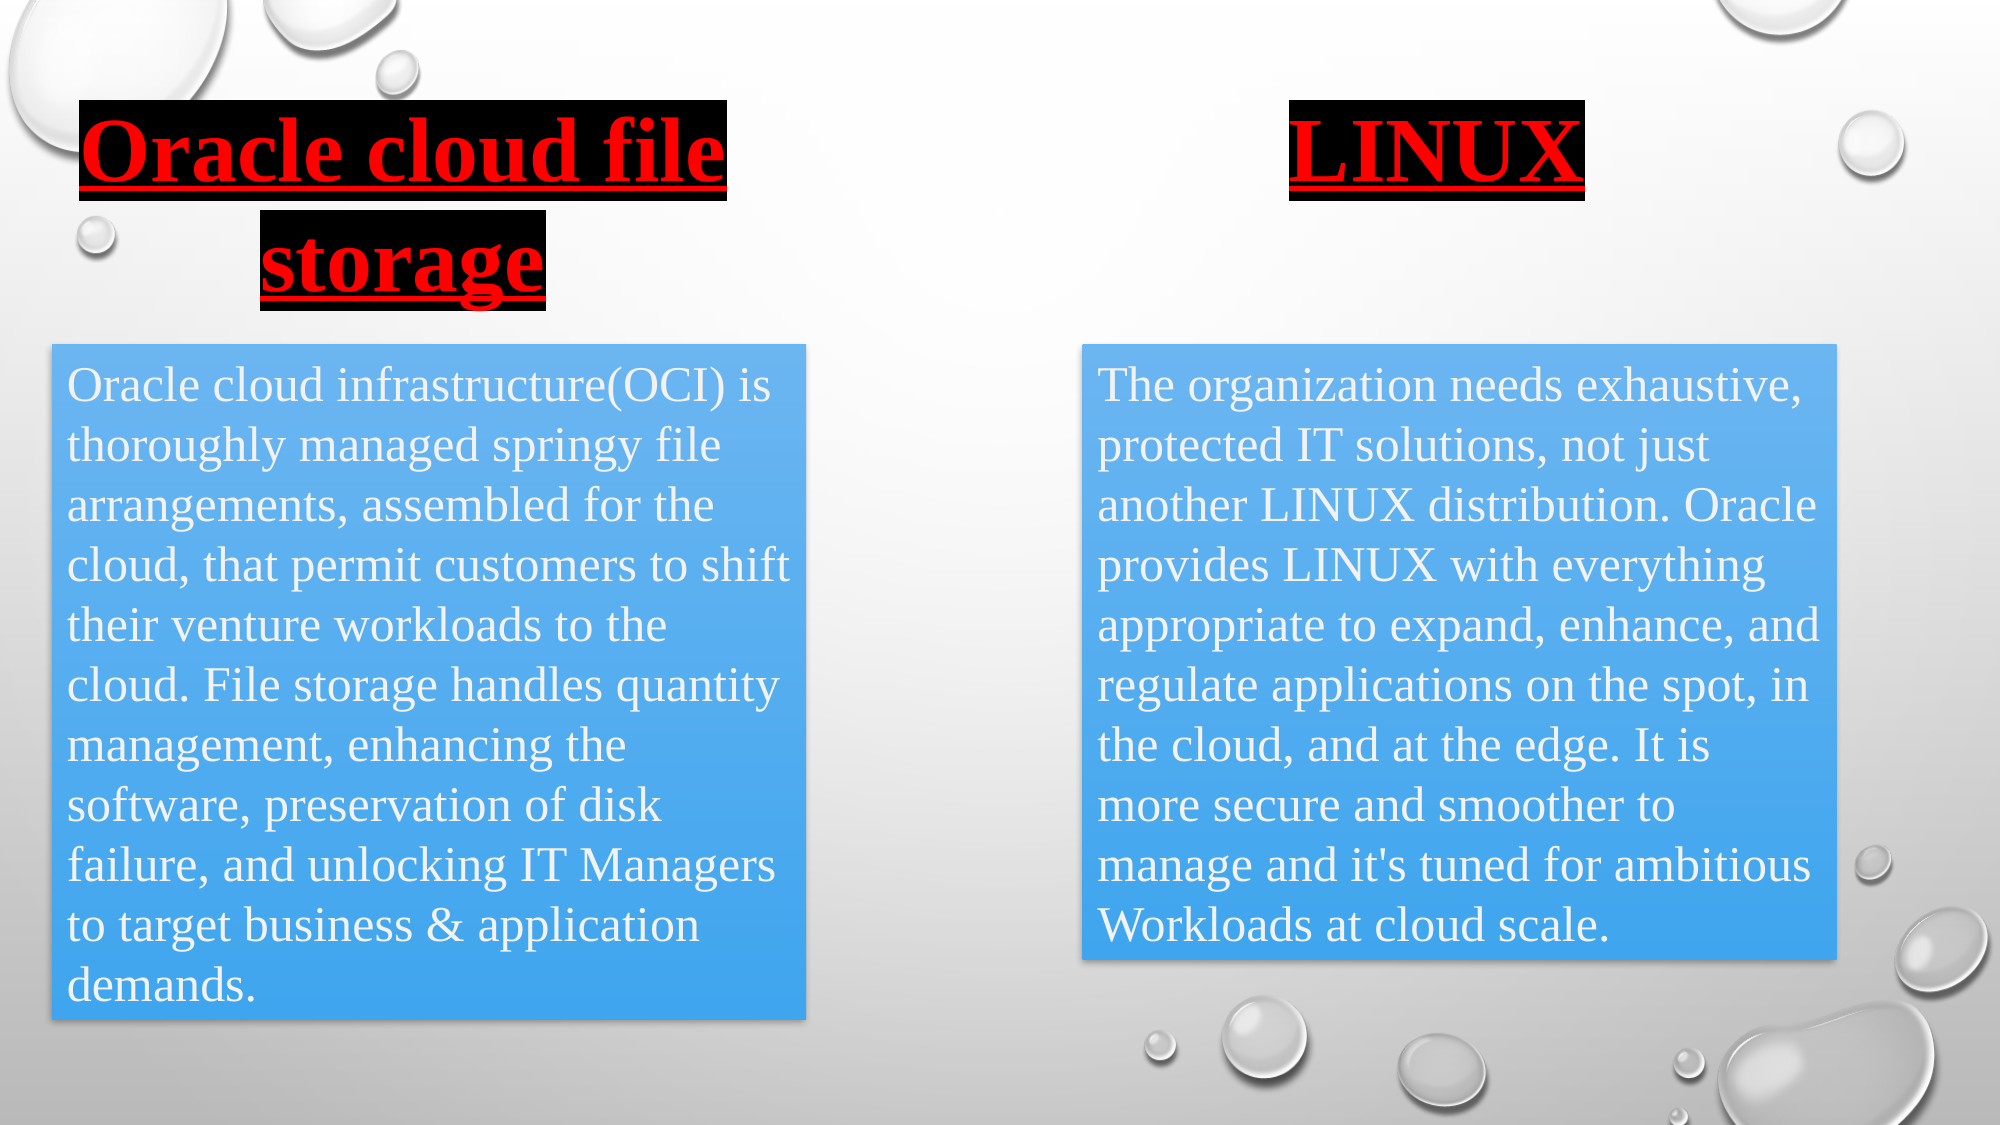

Oracle cloud file storage
LINUX
Oracle cloud infrastructure(OCI) is thoroughly managed springy file arrangements, assembled for the cloud, that permit customers to shift their venture workloads to the cloud. File storage handles quantity management, enhancing the software, preservation of disk failure, and unlocking IT Managers to target business & application demands.
The organization needs exhaustive, protected IT solutions, not just another LINUX distribution. Oracle provides LINUX with everything appropriate to expand, enhance, and regulate applications on the spot, in the cloud, and at the edge. It is more secure and smoother to manage and it's tuned for ambitious Workloads at cloud scale.